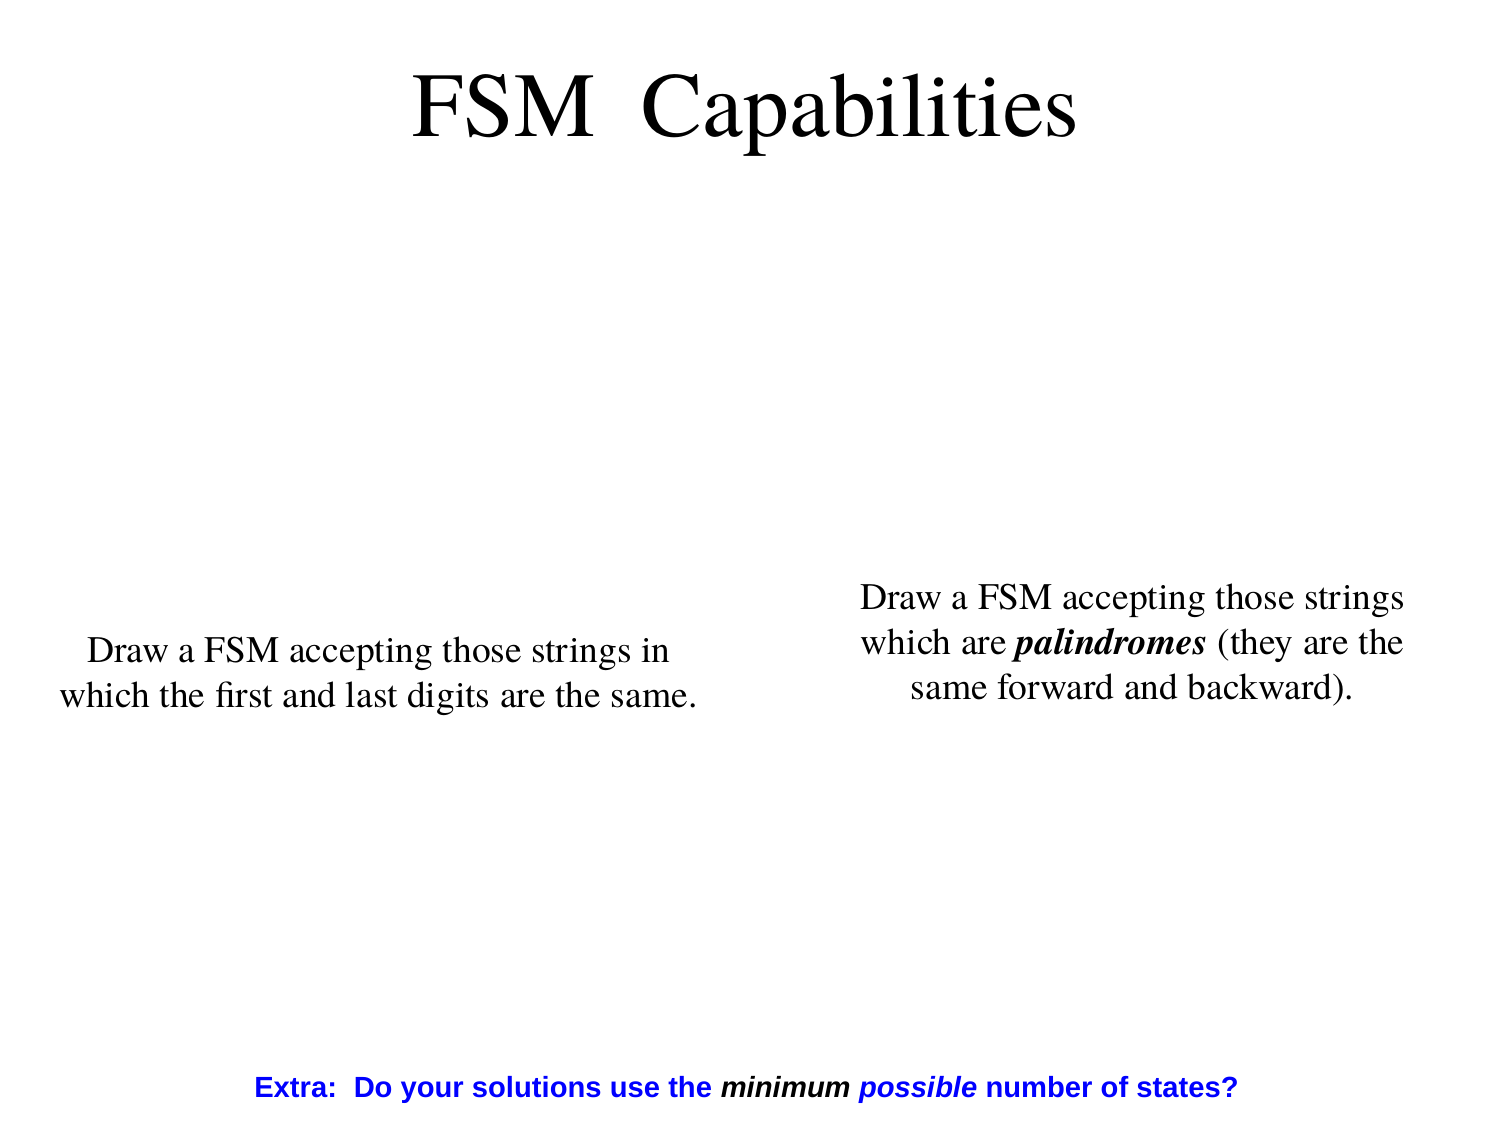

FSM  Capabilities
Draw a FSM accepting those strings which are palindromes (they are the same forward and backward).
Draw a FSM accepting those strings in which the first and last digits are the same.
Extra:  Do your solutions use the minimum possible number of states?